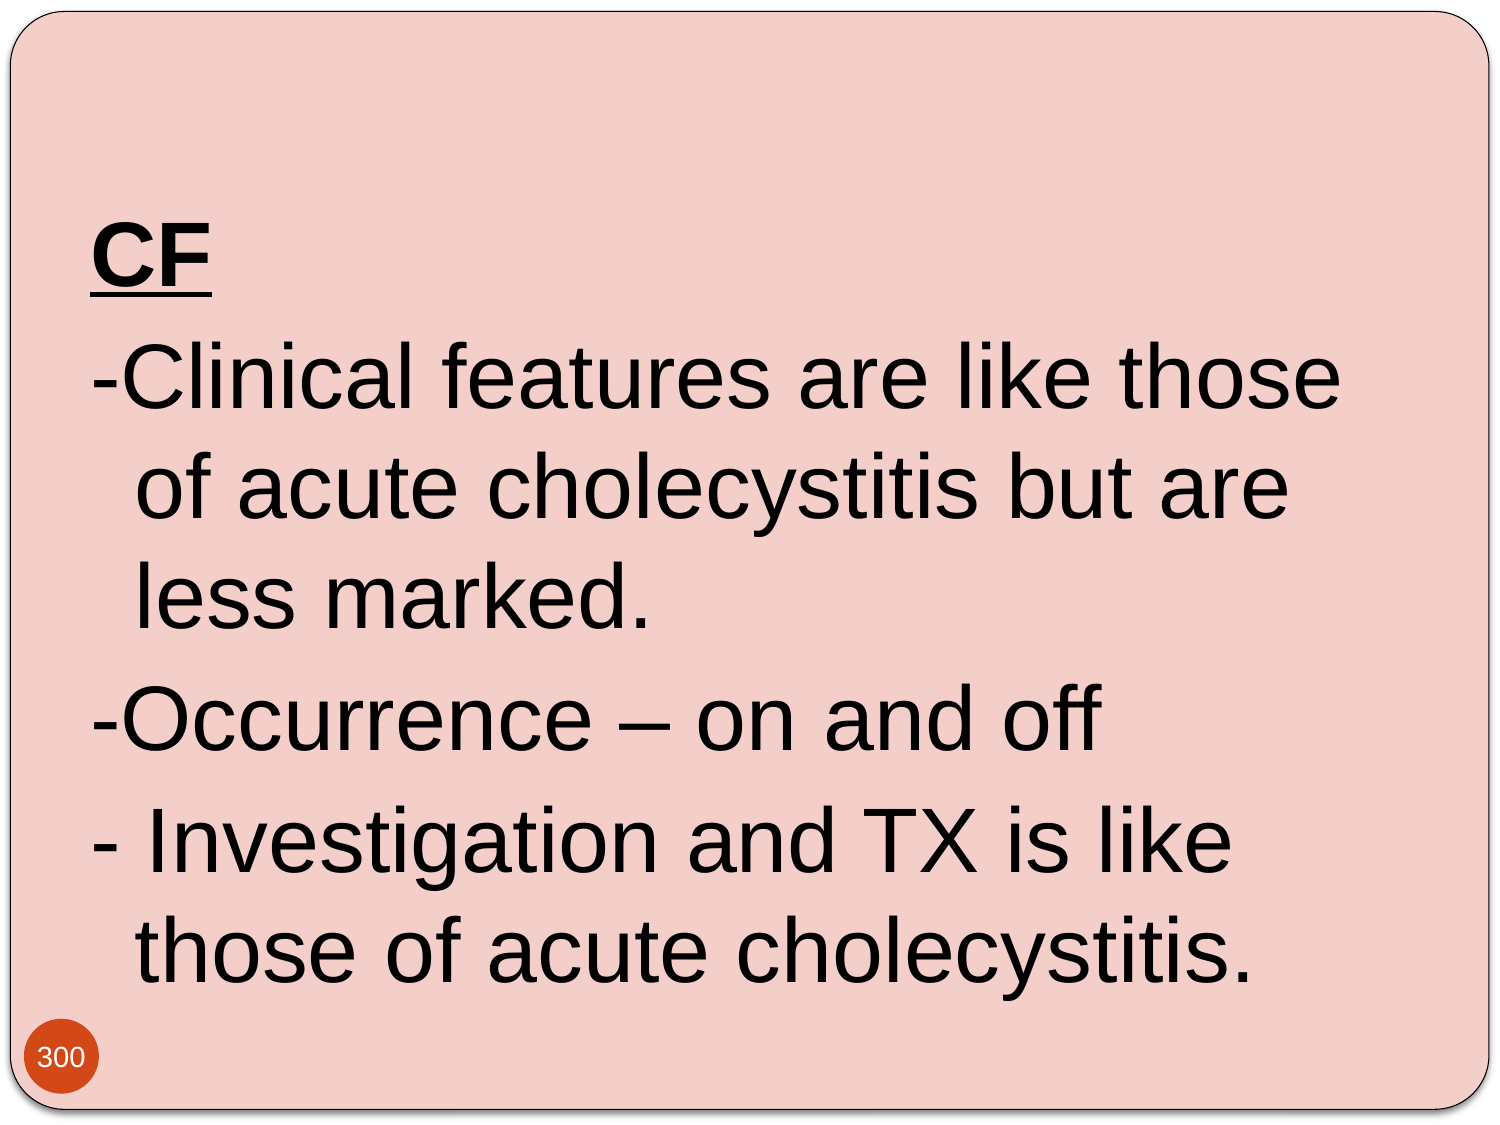

CF
-Clinical features are like those of acute cholecystitis but are less marked.
-Occurrence – on and off
- Investigation and TX is like those of acute cholecystitis.

300